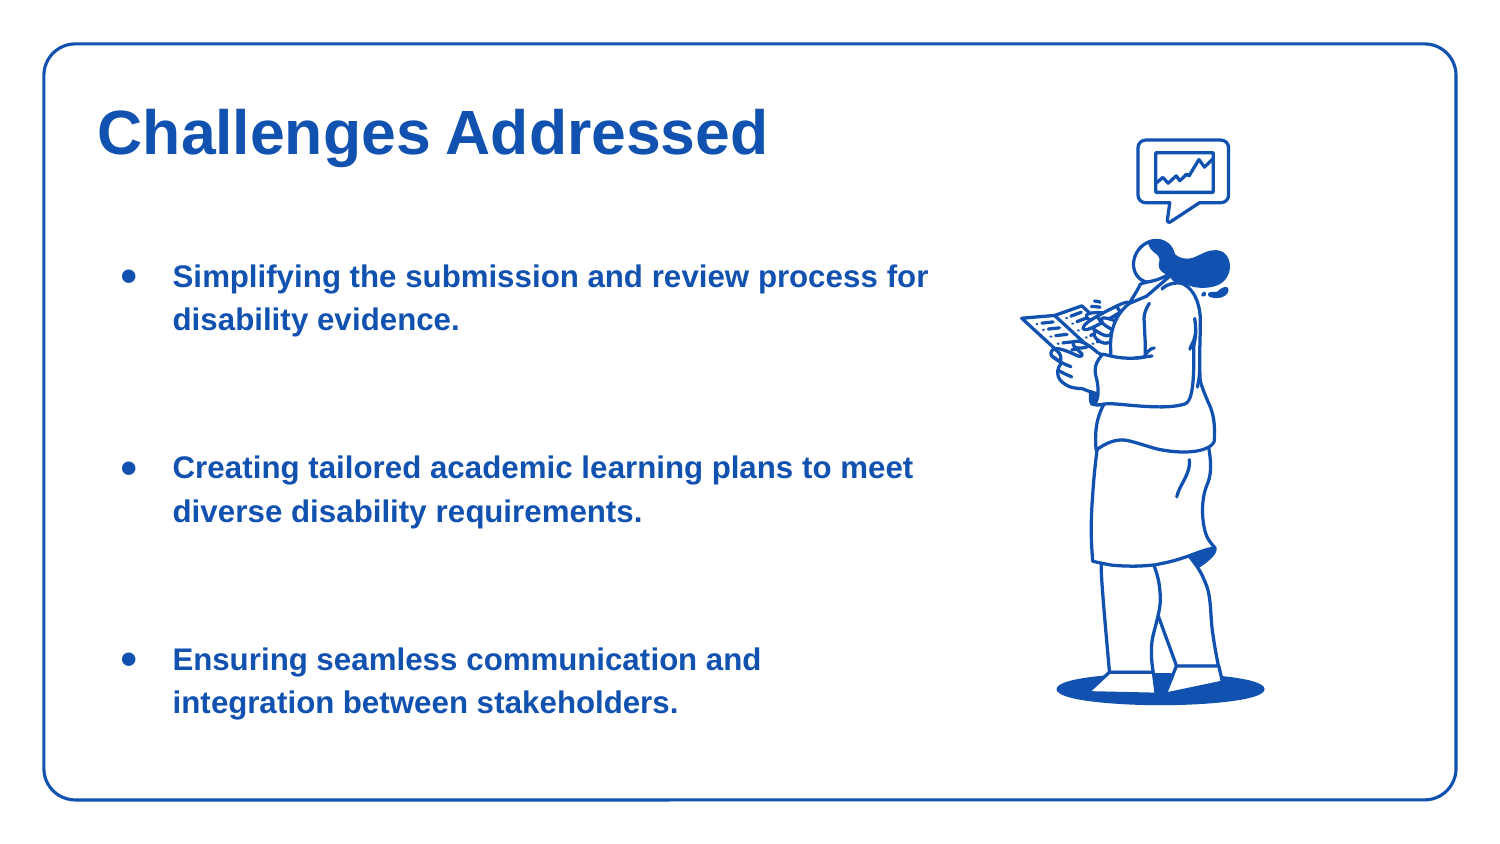

# Challenges Addressed

Simplifying the submission and review process for disability evidence.

Creating tailored academic learning plans to meet diverse disability requirements.

Ensuring seamless communication and integration between stakeholders.